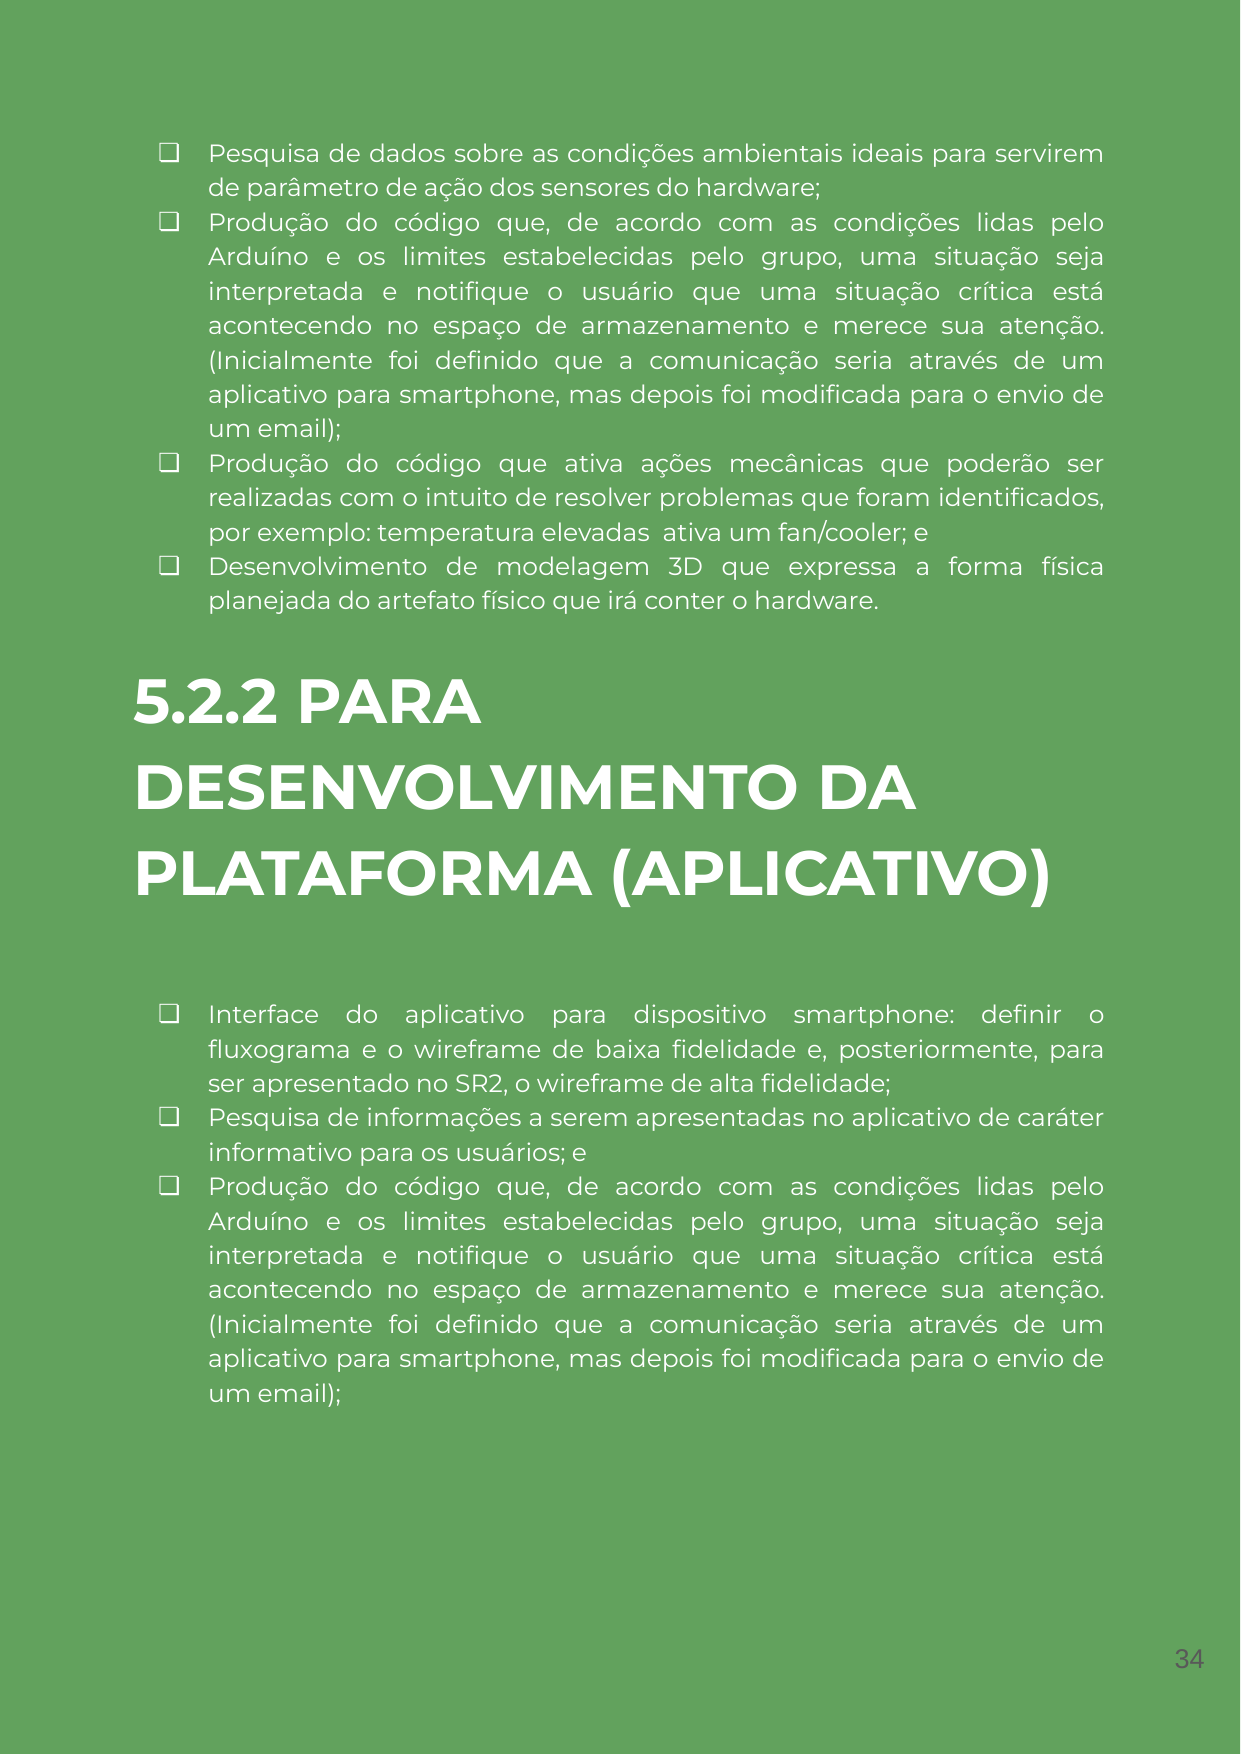

Pesquisa de dados sobre as condições ambientais ideais para servirem de parâmetro de ação dos sensores do hardware;
Produção do código que, de acordo com as condições lidas pelo Arduíno e os limites estabelecidas pelo grupo, uma situação seja interpretada e notifique o usuário que uma situação crítica está acontecendo no espaço de armazenamento e merece sua atenção. (Inicialmente foi definido que a comunicação seria através de um aplicativo para smartphone, mas depois foi modificada para o envio de um email);
Produção do código que ativa ações mecânicas que poderão ser realizadas com o intuito de resolver problemas que foram identificados, por exemplo: temperatura elevadas  ativa um fan/cooler; e
Desenvolvimento de modelagem 3D que expressa a forma física planejada do artefato físico que irá conter o hardware.

5.2.2 PARA DESENVOLVIMENTO DA PLATAFORMA (APLICATIVO)

Interface do aplicativo para dispositivo smartphone: definir o fluxograma e o wireframe de baixa fidelidade e, posteriormente, para ser apresentado no SR2, o wireframe de alta fidelidade;
Pesquisa de informações a serem apresentadas no aplicativo de caráter informativo para os usuários; e
Produção do código que, de acordo com as condições lidas pelo Arduíno e os limites estabelecidas pelo grupo, uma situação seja interpretada e notifique o usuário que uma situação crítica está acontecendo no espaço de armazenamento e merece sua atenção. (Inicialmente foi definido que a comunicação seria através de um aplicativo para smartphone, mas depois foi modificada para o envio de um email);

34